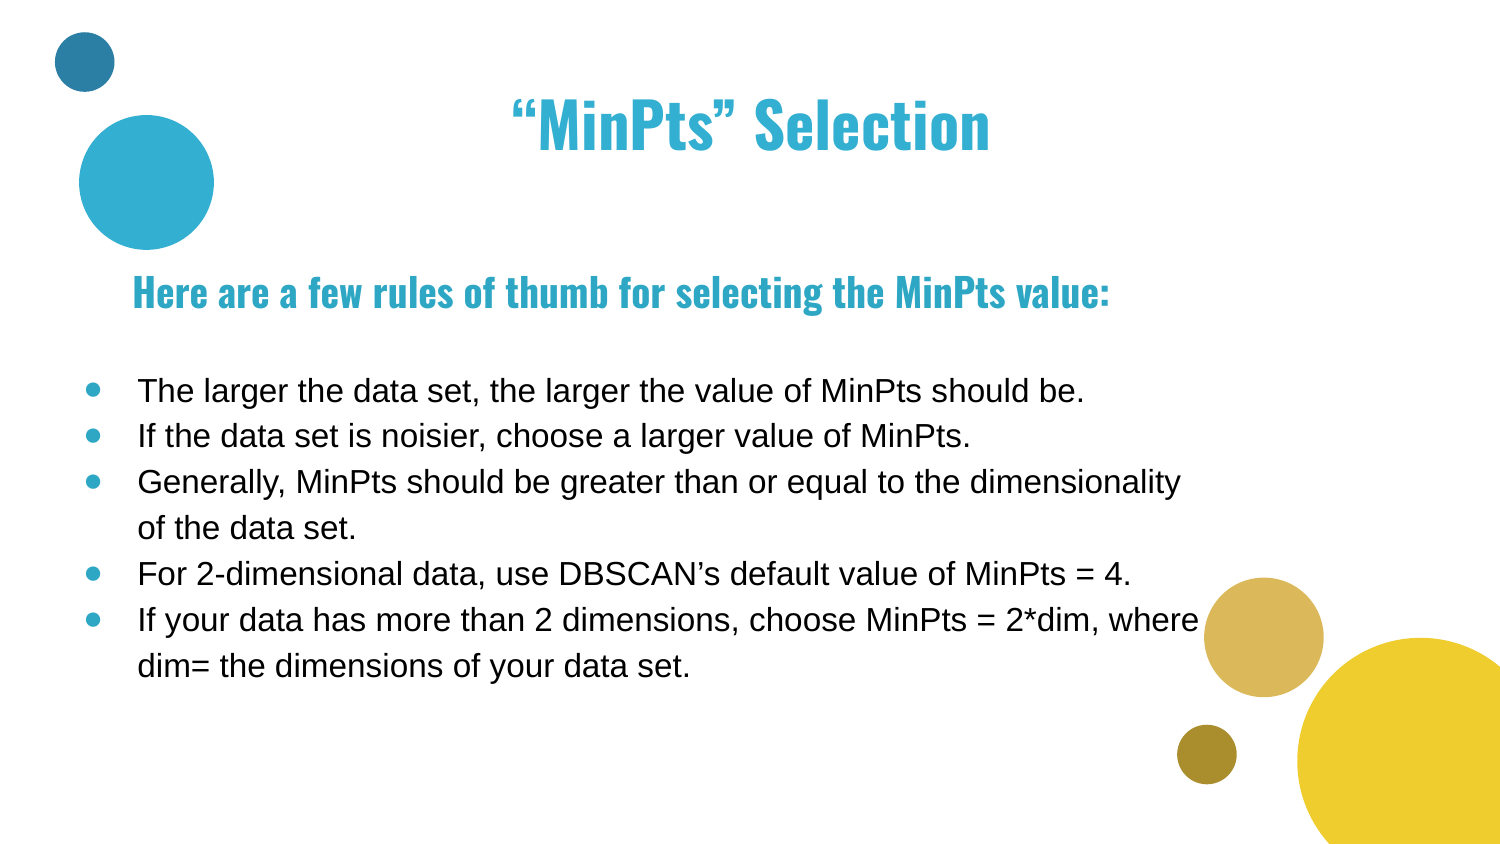

# “MinPts” Selection

Here are a few rules of thumb for selecting the MinPts value:
The larger the data set, the larger the value of MinPts should be.
If the data set is noisier, choose a larger value of MinPts.
Generally, MinPts should be greater than or equal to the dimensionality of the data set.
For 2-dimensional data, use DBSCAN’s default value of MinPts = 4.
If your data has more than 2 dimensions, choose MinPts = 2*dim, where dim= the dimensions of your data set.